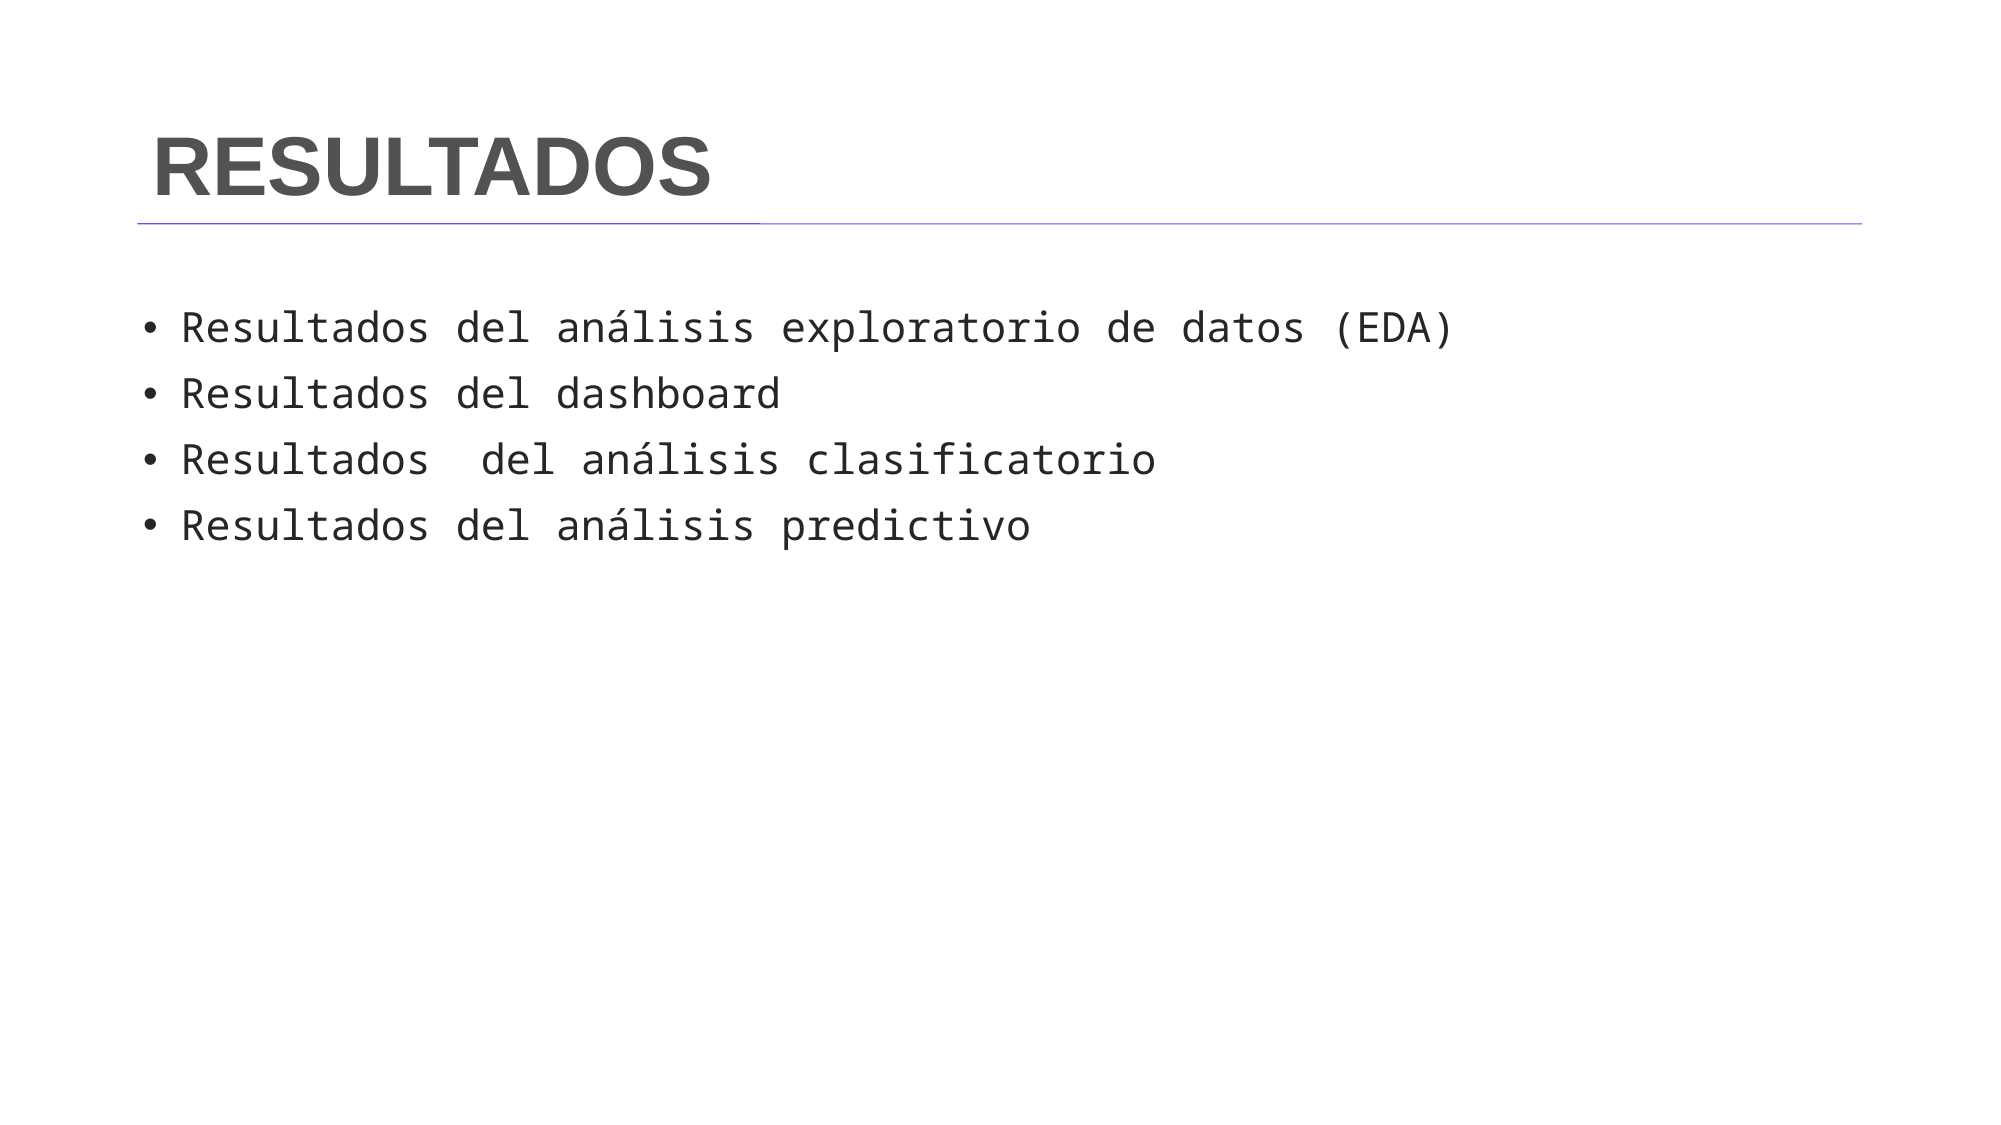

# RESULTADOS
Resultados del análisis exploratorio de datos (EDA)
Resultados del dashboard
Resultados  del análisis clasificatorio
Resultados del análisis predictivo